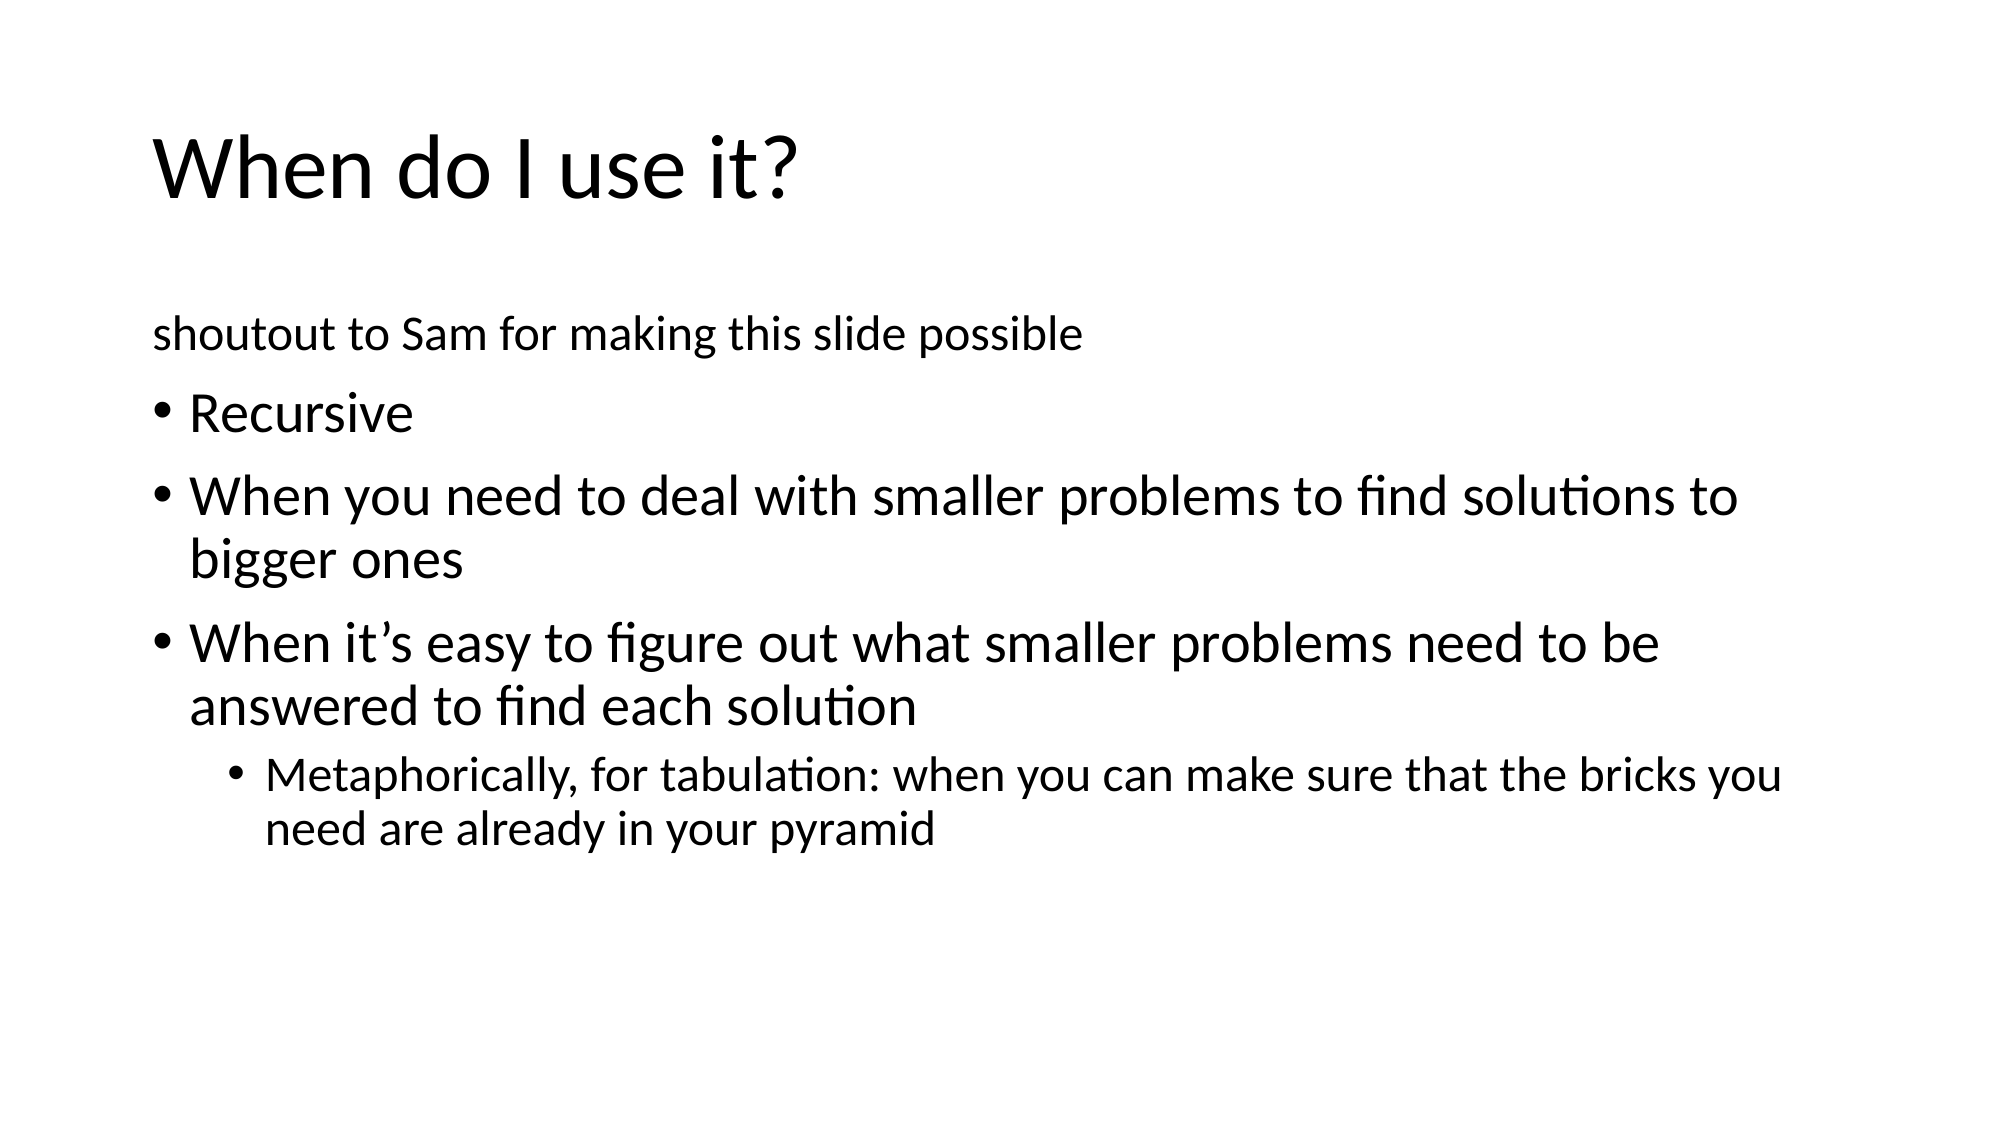

# When do I use it?
shoutout to Sam for making this slide possible
Recursive
When you need to deal with smaller problems to find solutions to bigger ones
When it’s easy to figure out what smaller problems need to be answered to find each solution
Metaphorically, for tabulation: when you can make sure that the bricks you need are already in your pyramid